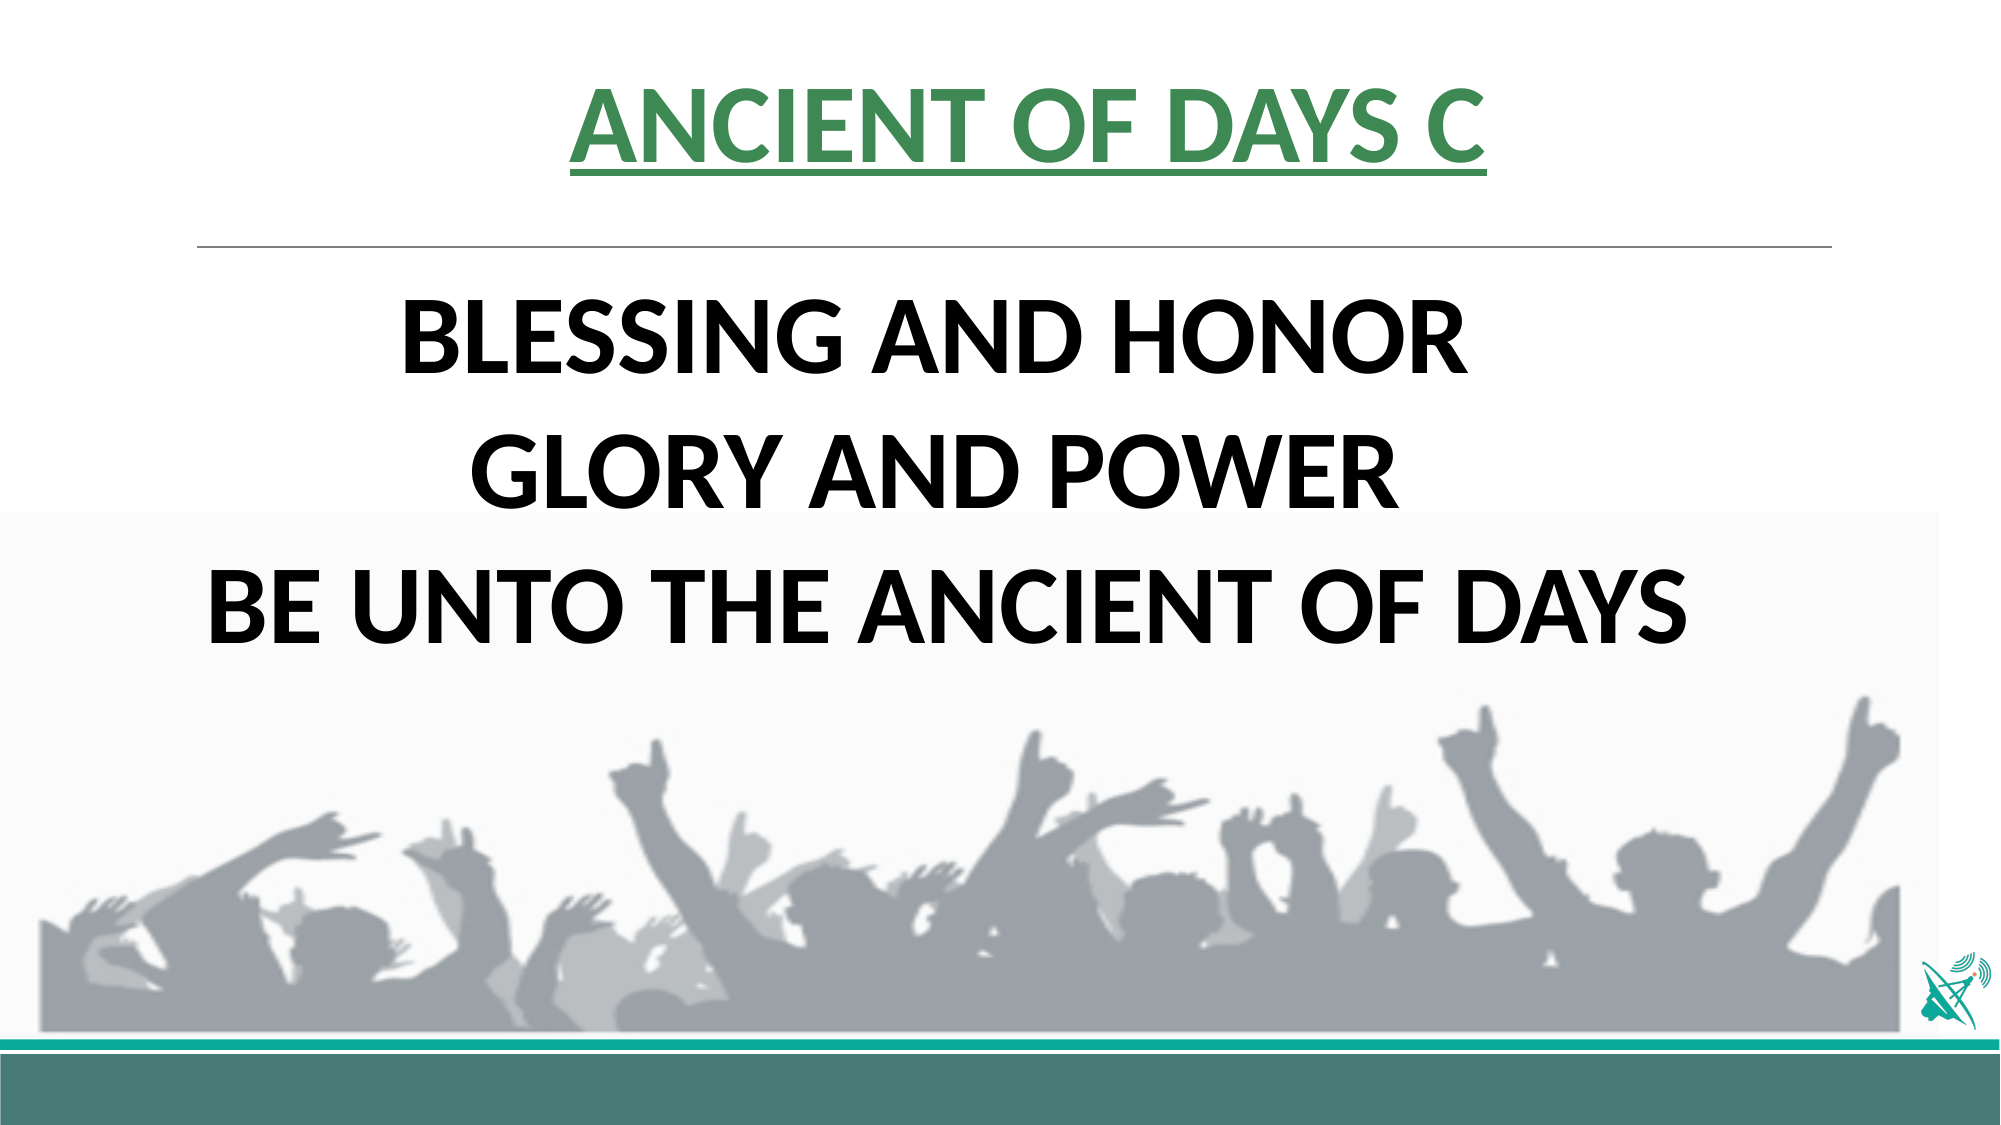

# ANCIENT OF DAYS C
BLESSING AND HONOR
GLORY AND POWER
BE UNTO THE ANCIENT OF DAYS